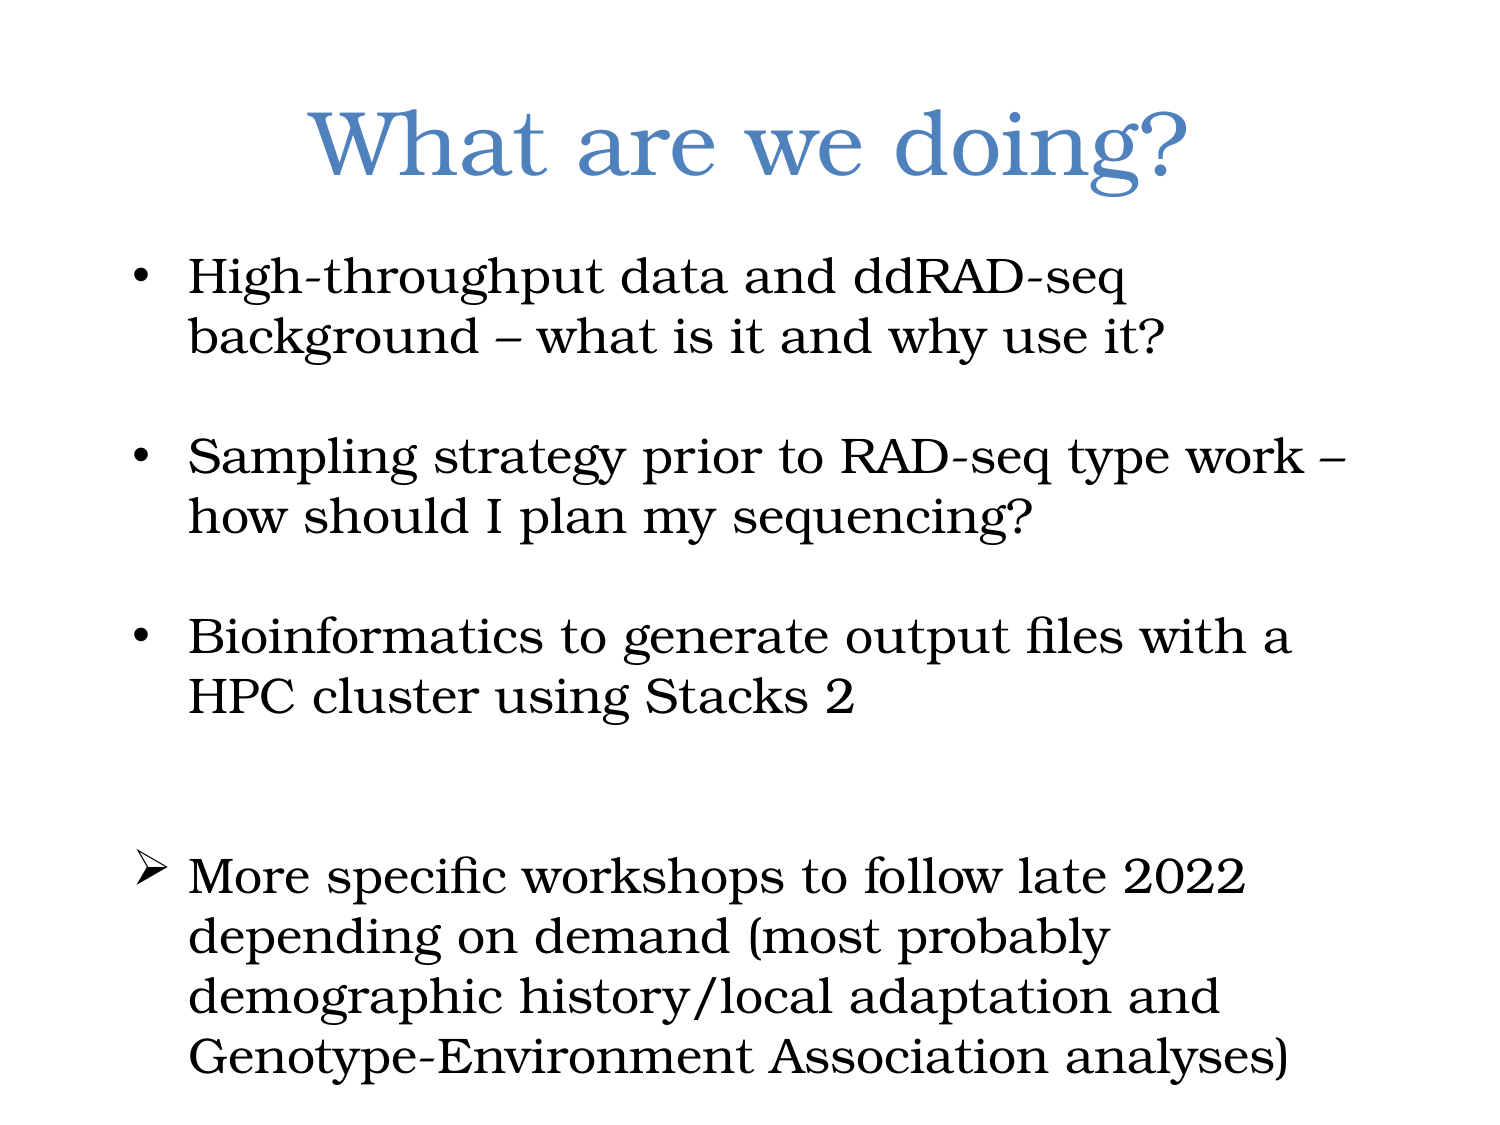

What are we doing?
High-throughput data and ddRAD-seq background – what is it and why use it?

Sampling strategy prior to RAD-seq type work – how should I plan my sequencing?

Bioinformatics to generate output files with a HPC cluster using Stacks 2

More specific workshops to follow late 2022 depending on demand (most probably demographic history/local adaptation and Genotype-Environment Association analyses)